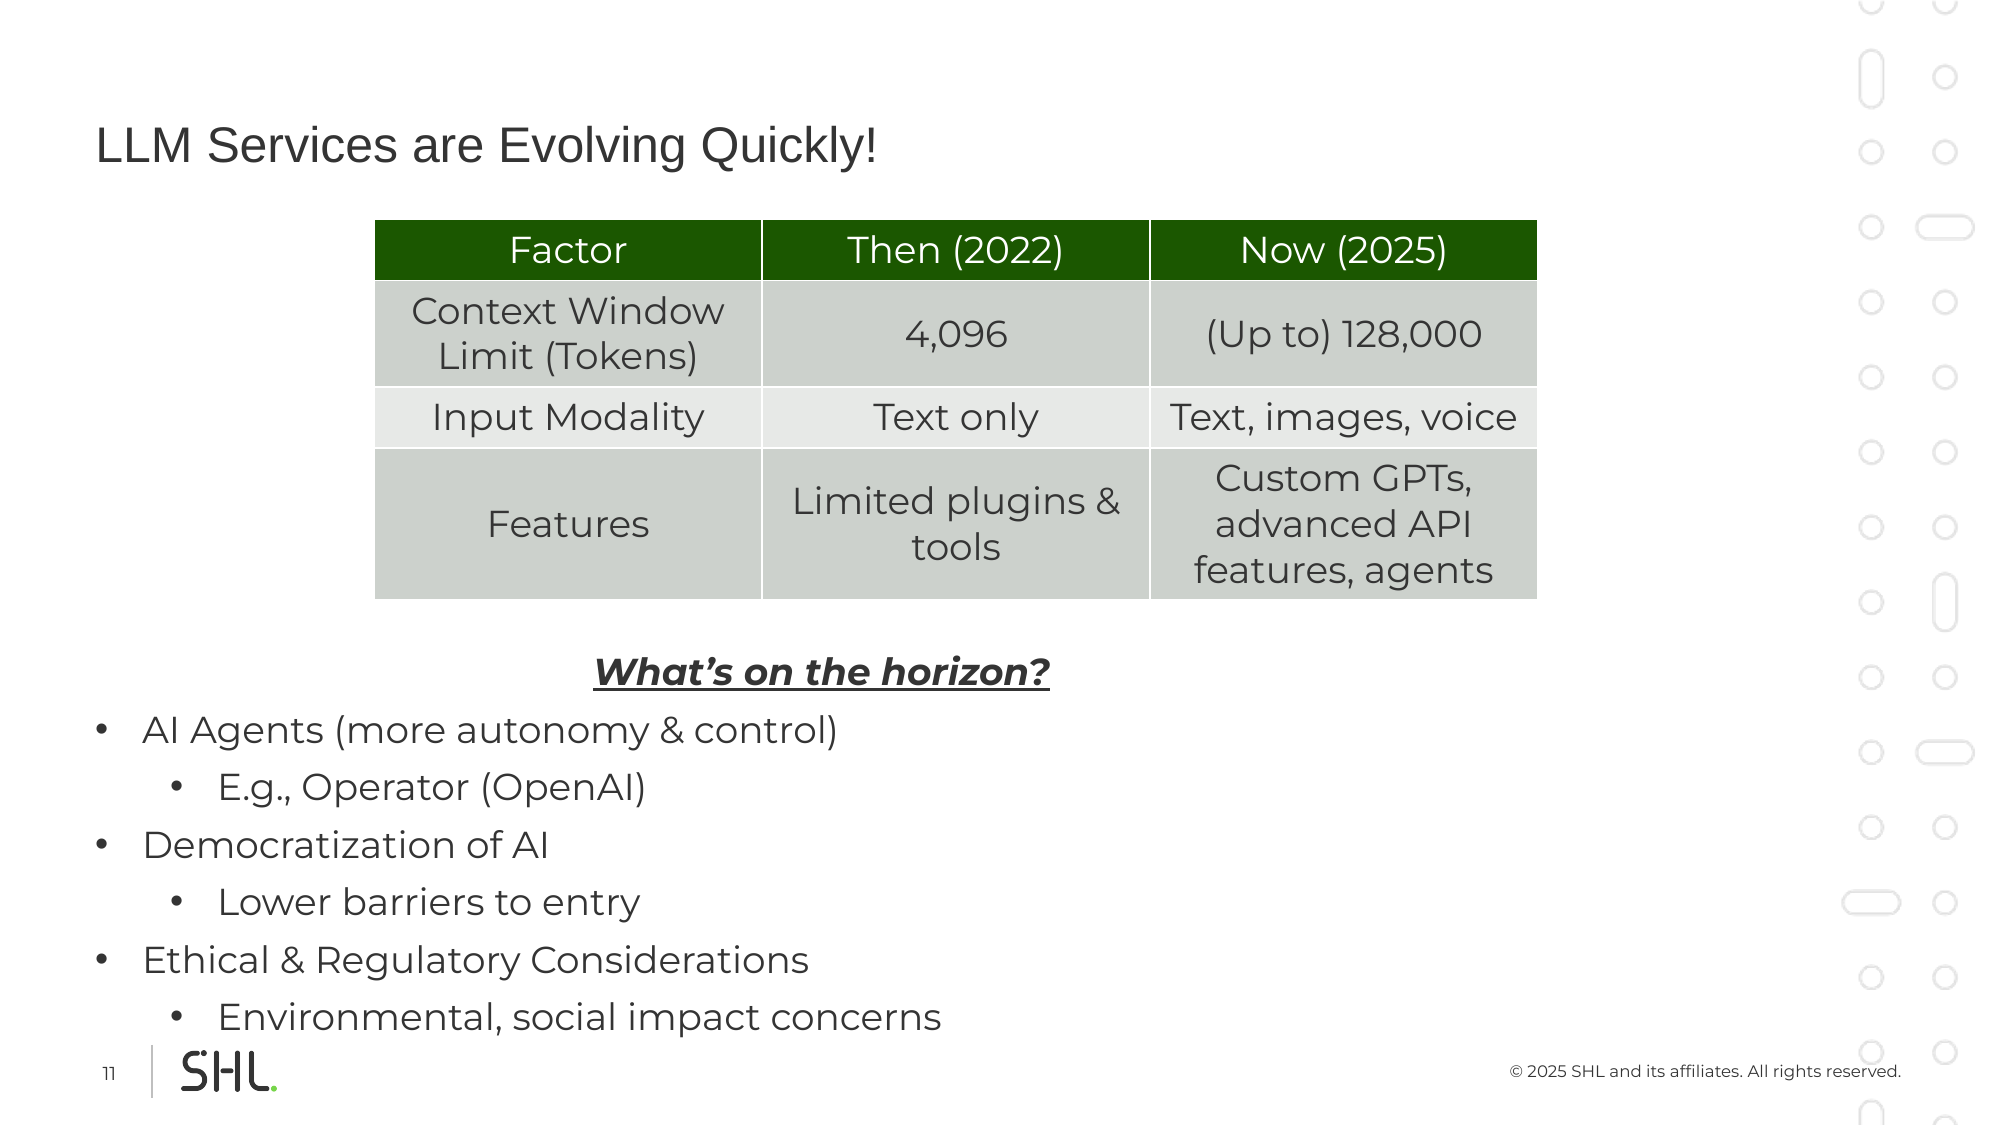

# LLM Services are Evolving Quickly!
| Factor | Then (2022) | Now (2025) |
| --- | --- | --- |
| Context Window Limit (Tokens) | 4,096 | (Up to) 128,000 |
| Input Modality | Text only | Text, images, voice |
| Features | Limited plugins & tools | Custom GPTs, advanced API features, agents |
What’s on the horizon?
AI Agents (more autonomy & control)
E.g., Operator (OpenAI)
Democratization of AI
Lower barriers to entry
Ethical & Regulatory Considerations
Environmental, social impact concerns